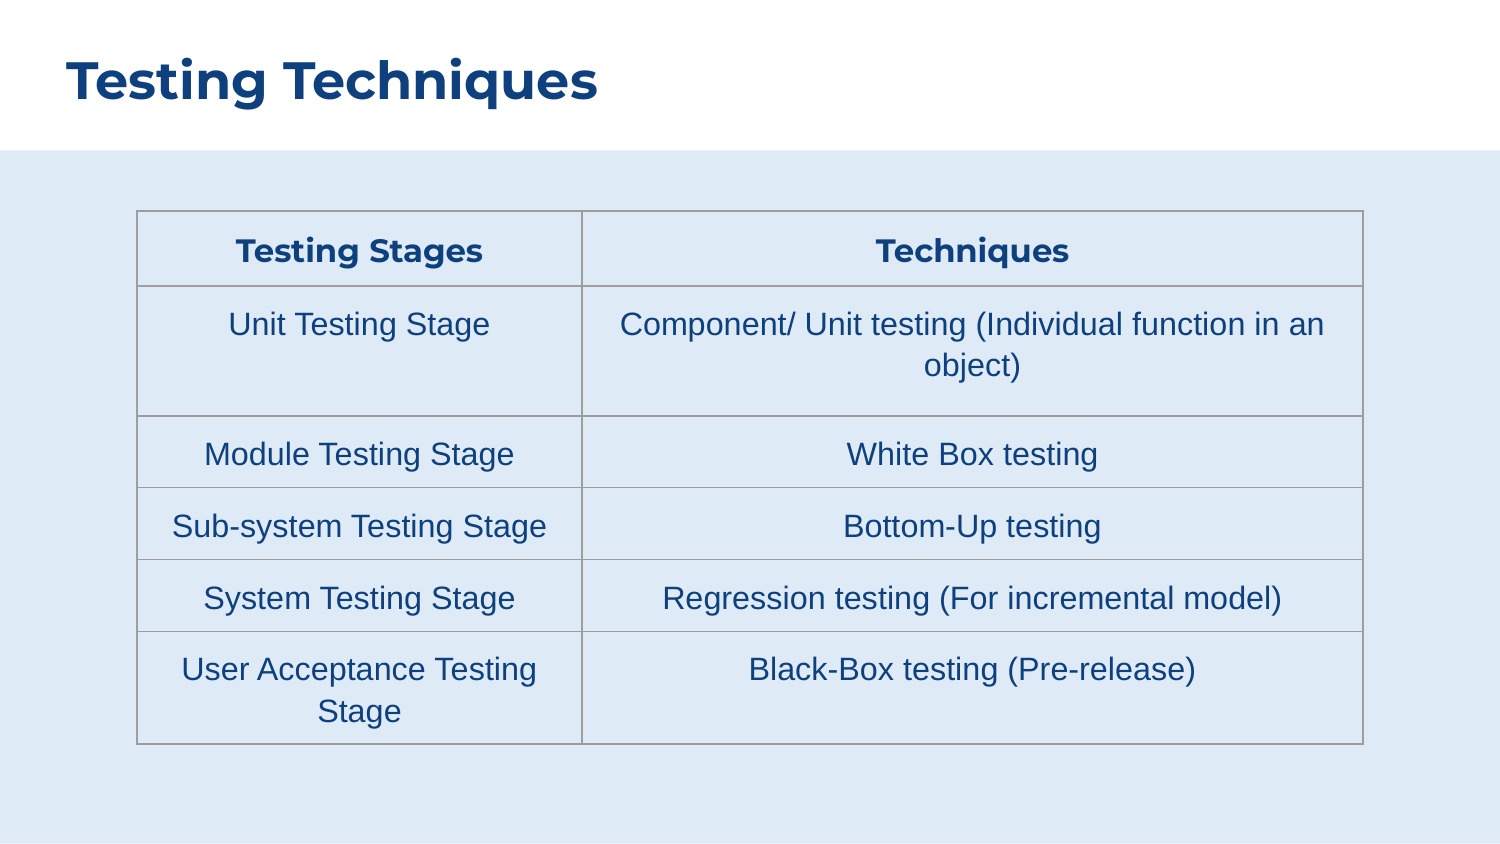

# Testing Techniques
| Testing Stages | Techniques |
| --- | --- |
| Unit Testing Stage | Component/ Unit testing (Individual function in an object) |
| Module Testing Stage | White Box testing |
| Sub-system Testing Stage | Bottom-Up testing |
| System Testing Stage | Regression testing (For incremental model) |
| User Acceptance Testing Stage | Black-Box testing (Pre-release) |